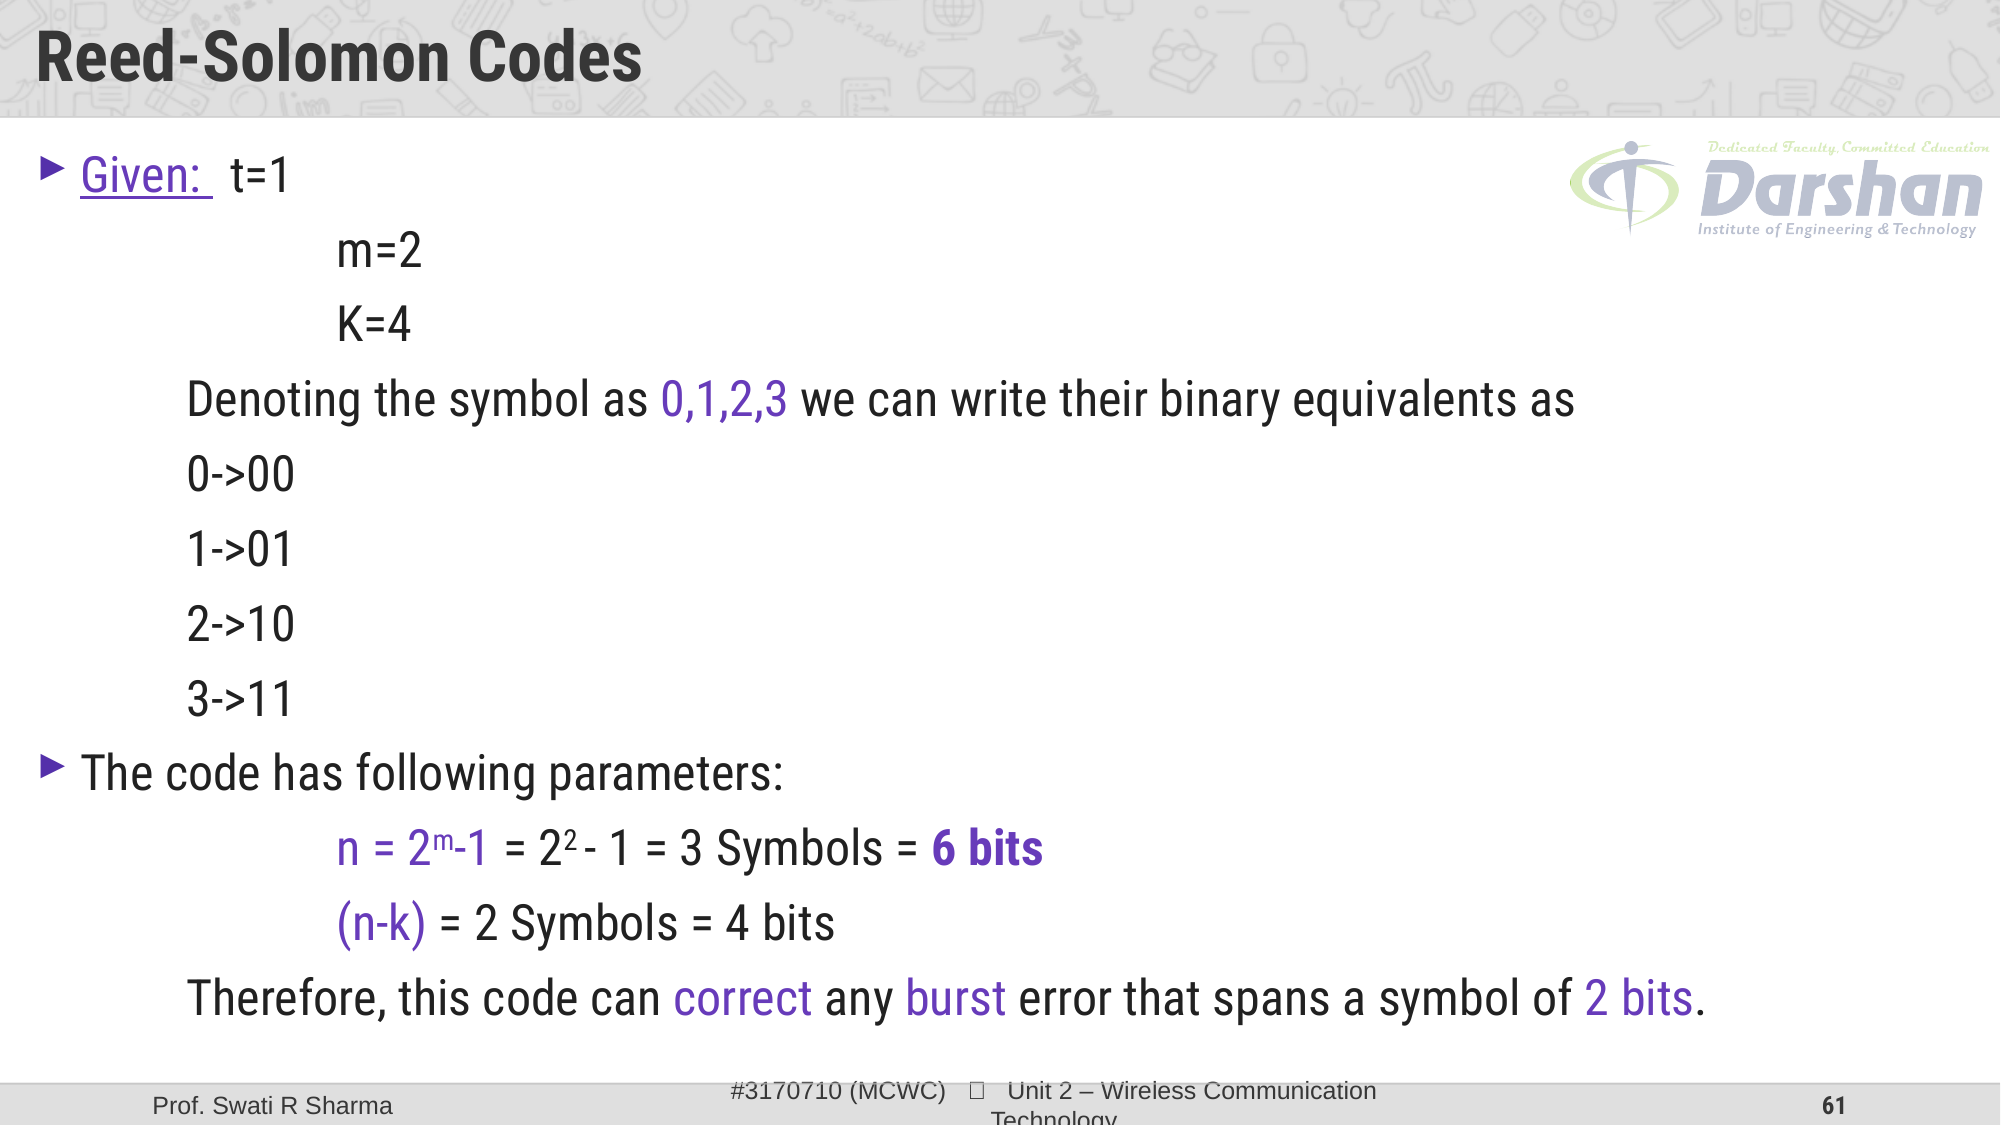

# Reed-Solomon Codes
Given: 	t=1
		m=2
		K=4
	Denoting the symbol as 0,1,2,3 we can write their binary equivalents as
	0->00
	1->01
	2->10
	3->11
The code has following parameters:
		n = 2m-1 = 22 - 1 = 3 Symbols = 6 bits
		(n-k) = 2 Symbols = 4 bits
	Therefore, this code can correct any burst error that spans a symbol of 2 bits.